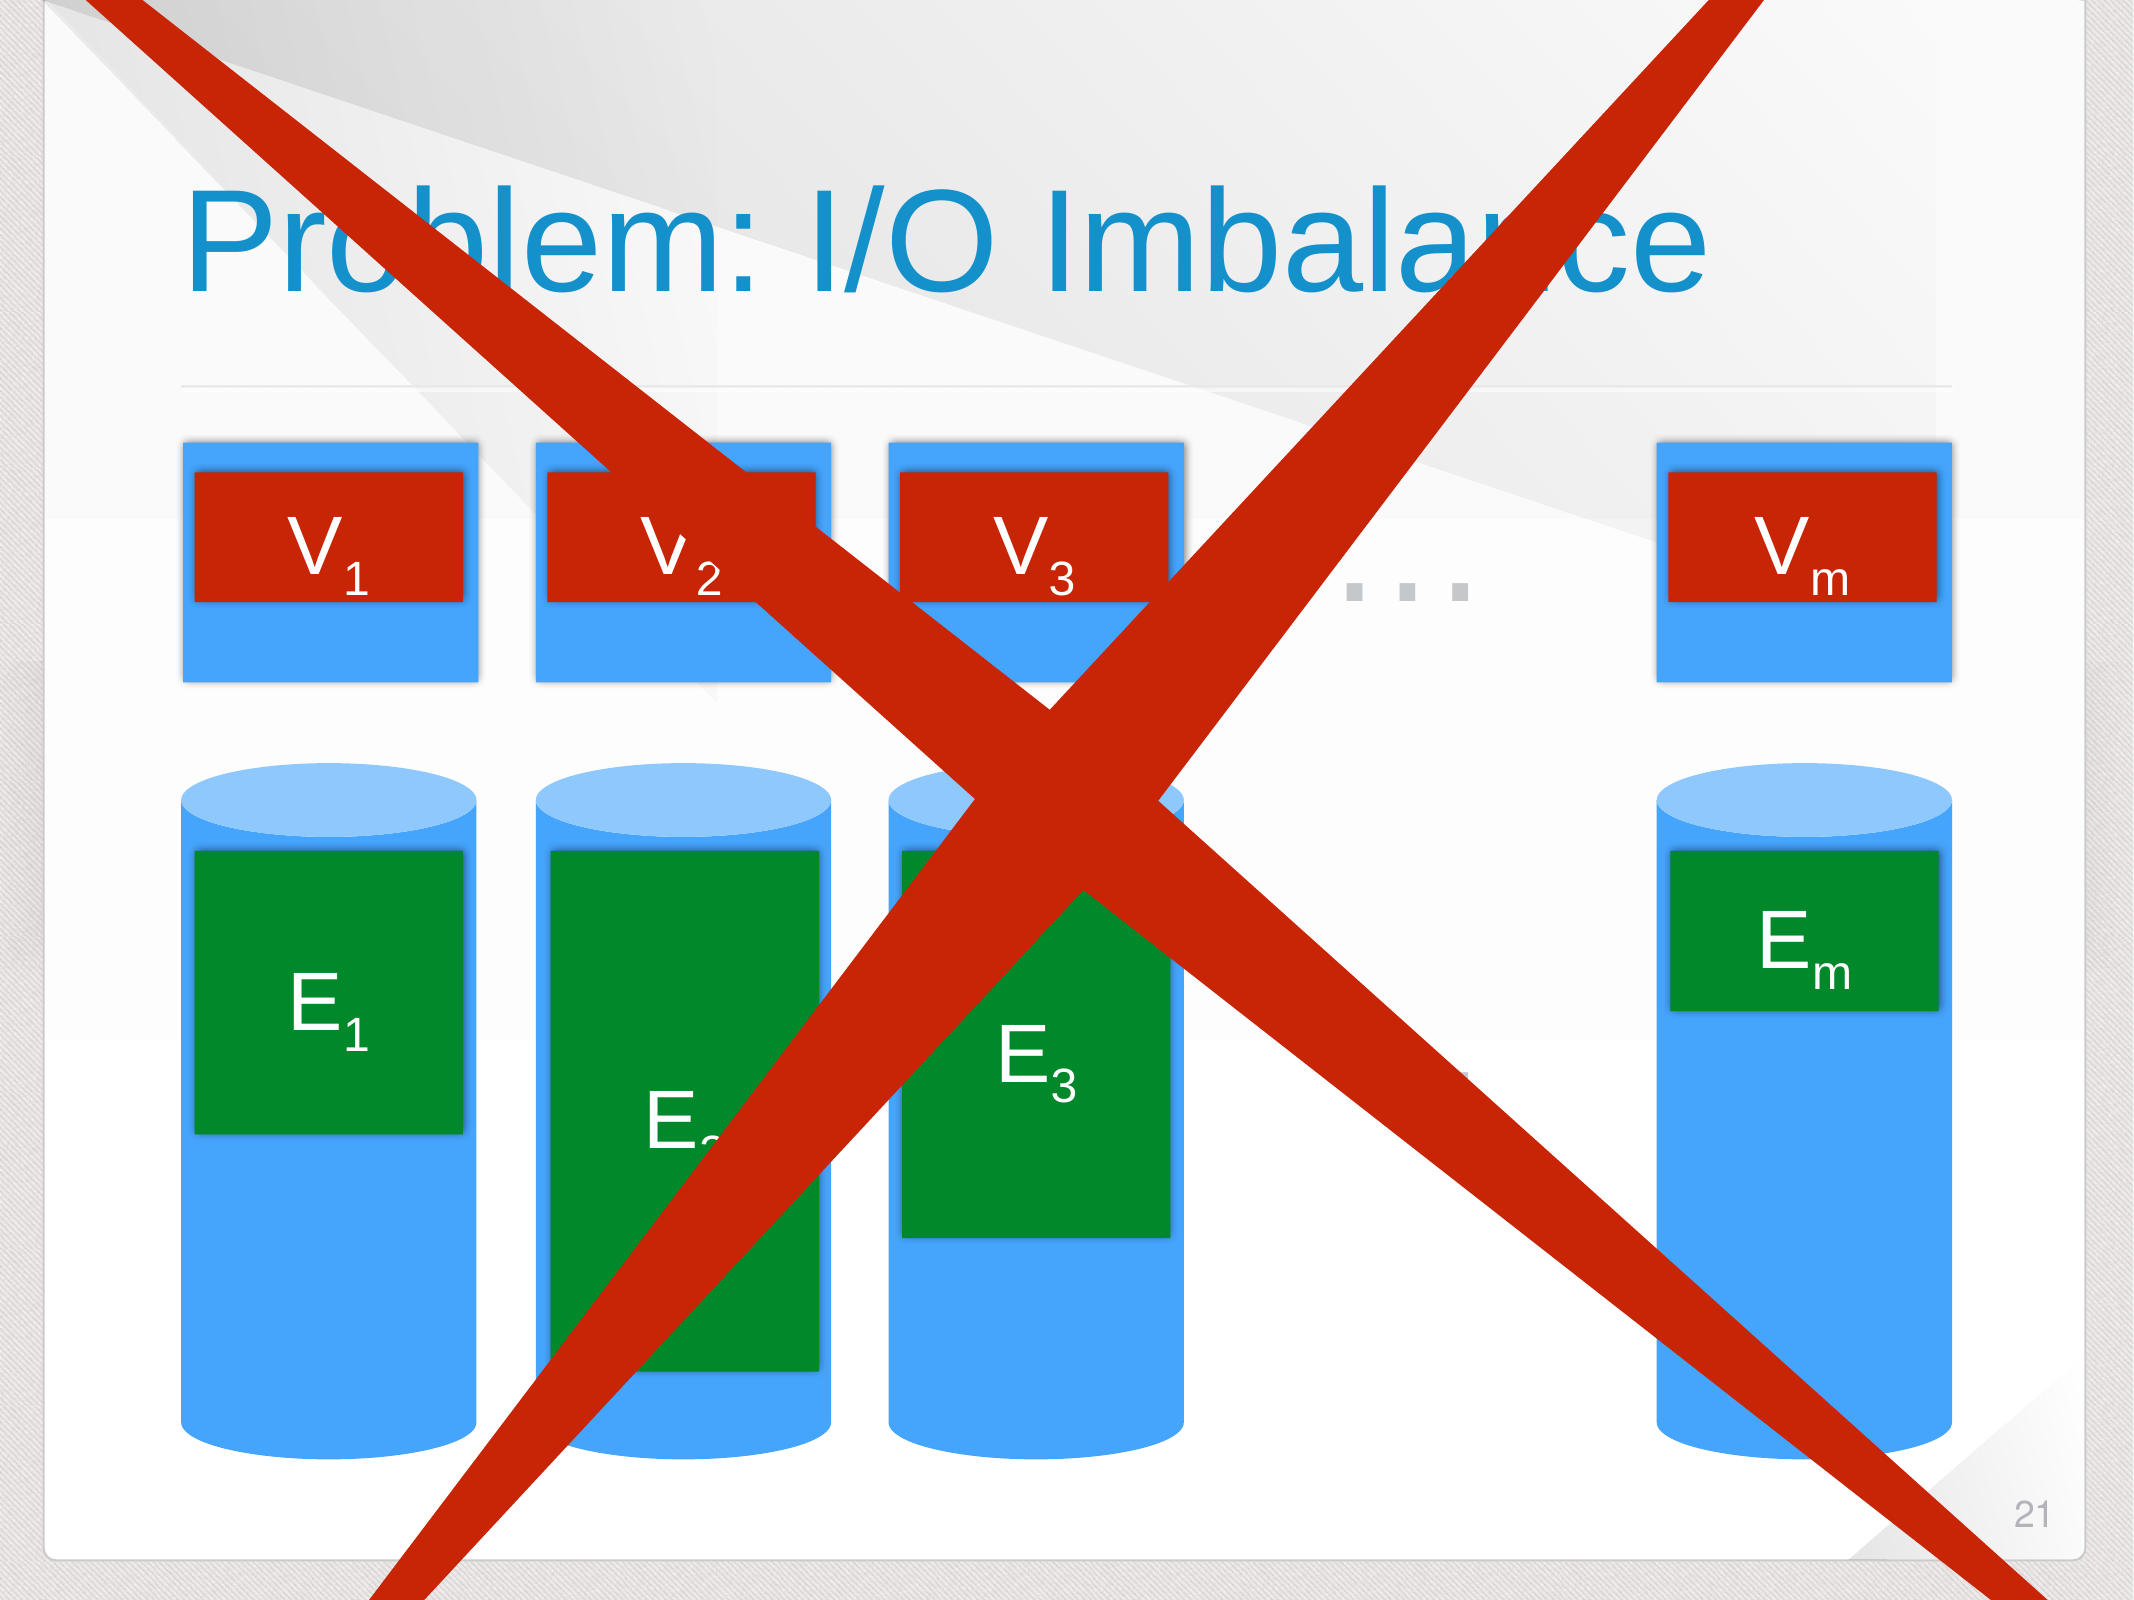

# Problem: I/O Imbalance
…

V1
V2
V3
Vm

…
E1
E2
E3
Em
21